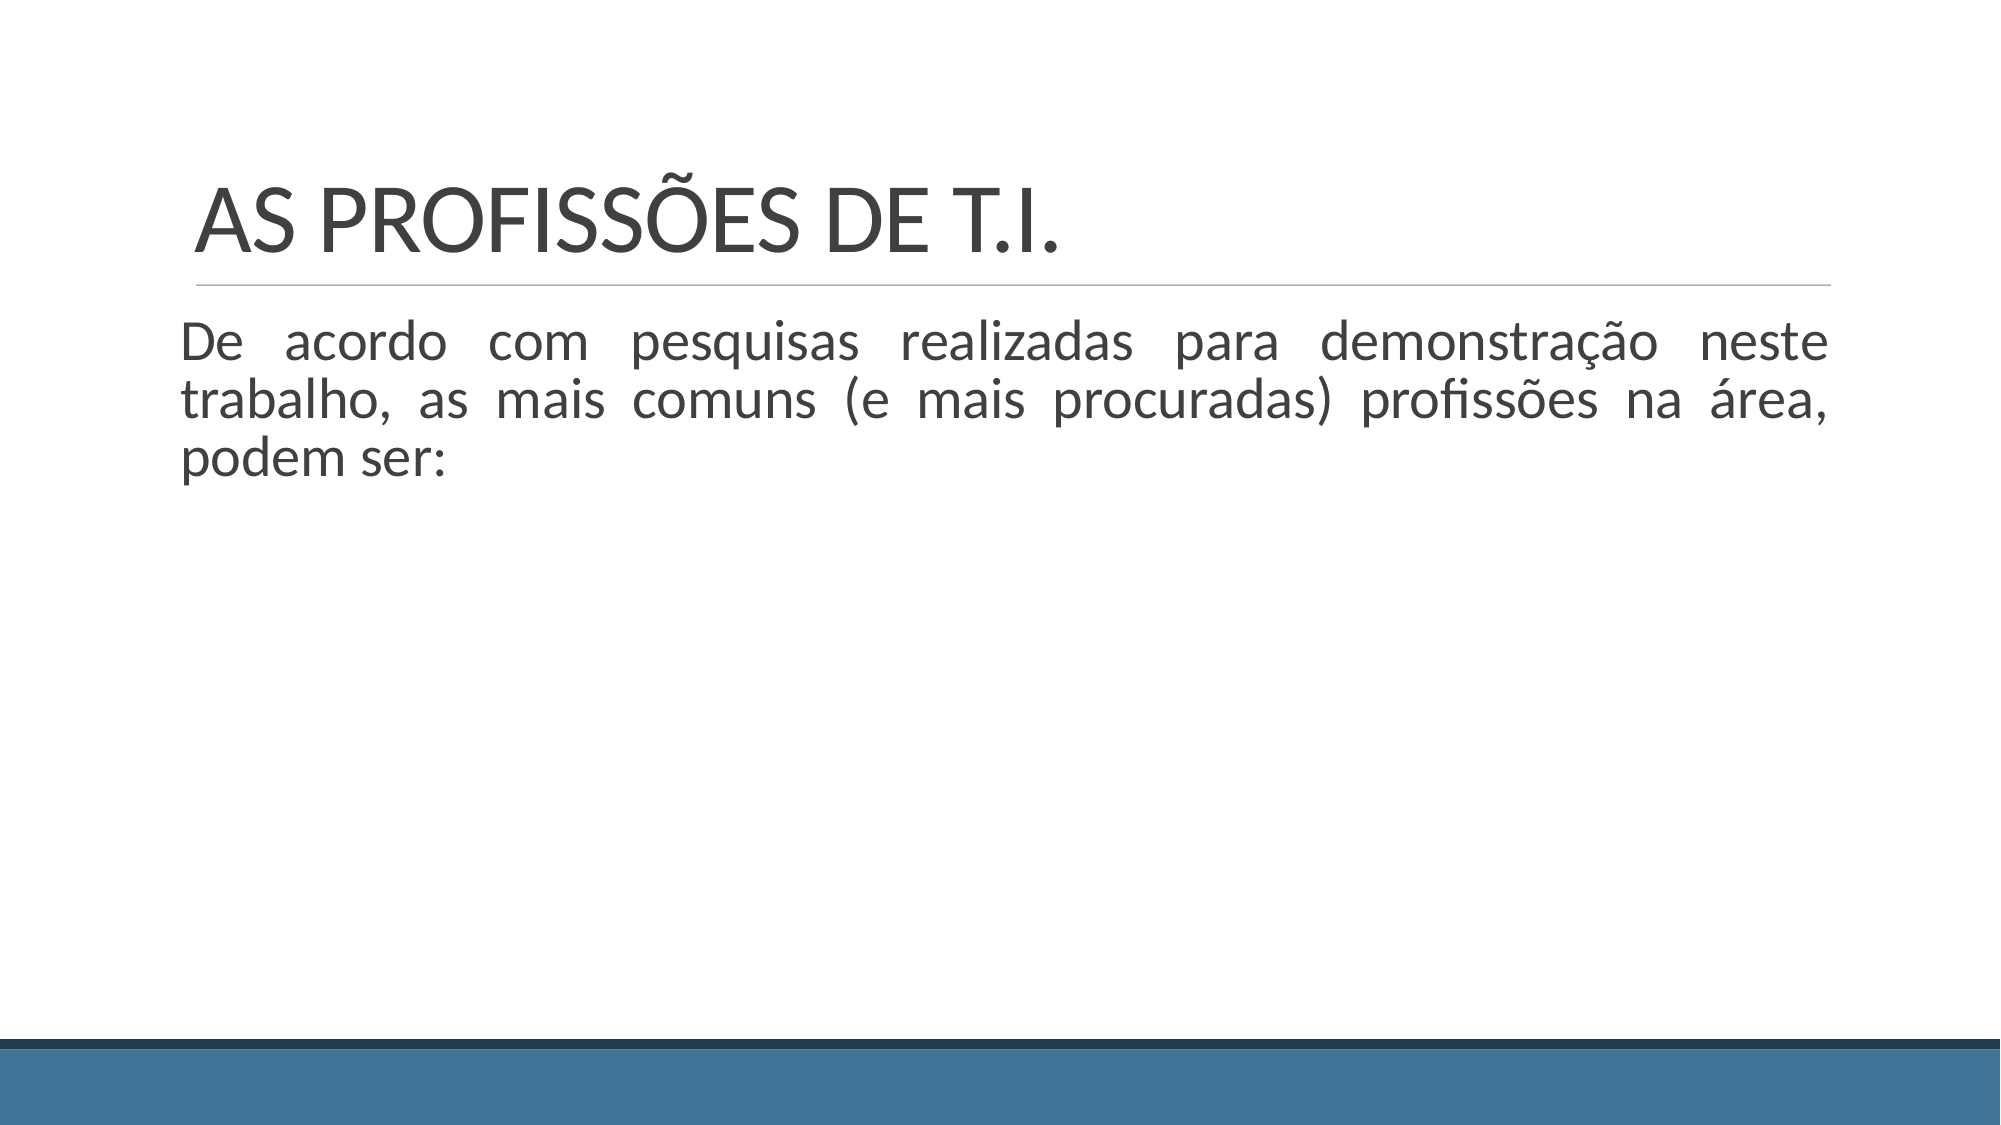

AS PROFISSÕES DE T.I.
De acordo com pesquisas realizadas para demonstração neste trabalho, as mais comuns (e mais procuradas) profissões na área, podem ser: